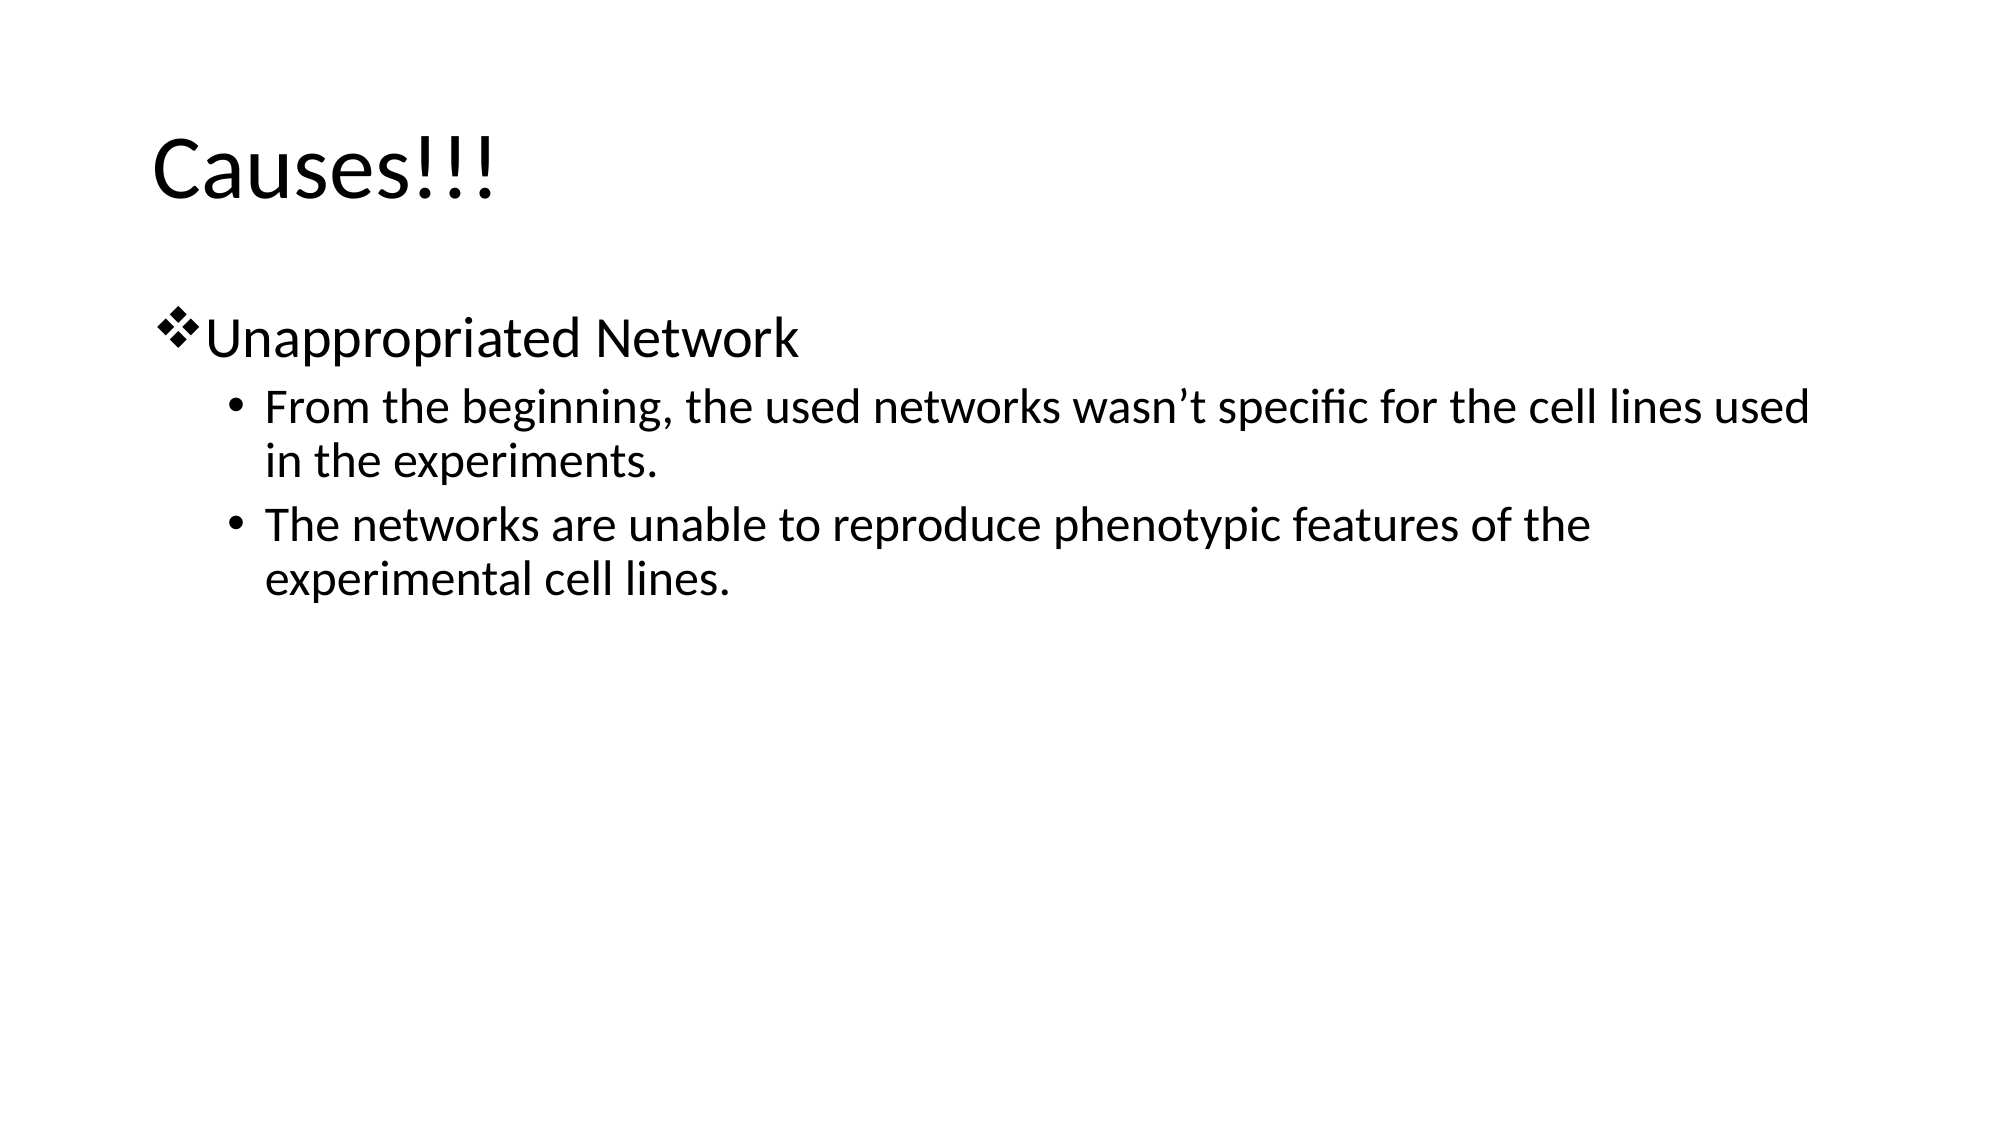

# Causes!!!
Unappropriated Network
From the beginning, the used networks wasn’t specific for the cell lines used in the experiments.
The networks are unable to reproduce phenotypic features of the experimental cell lines.